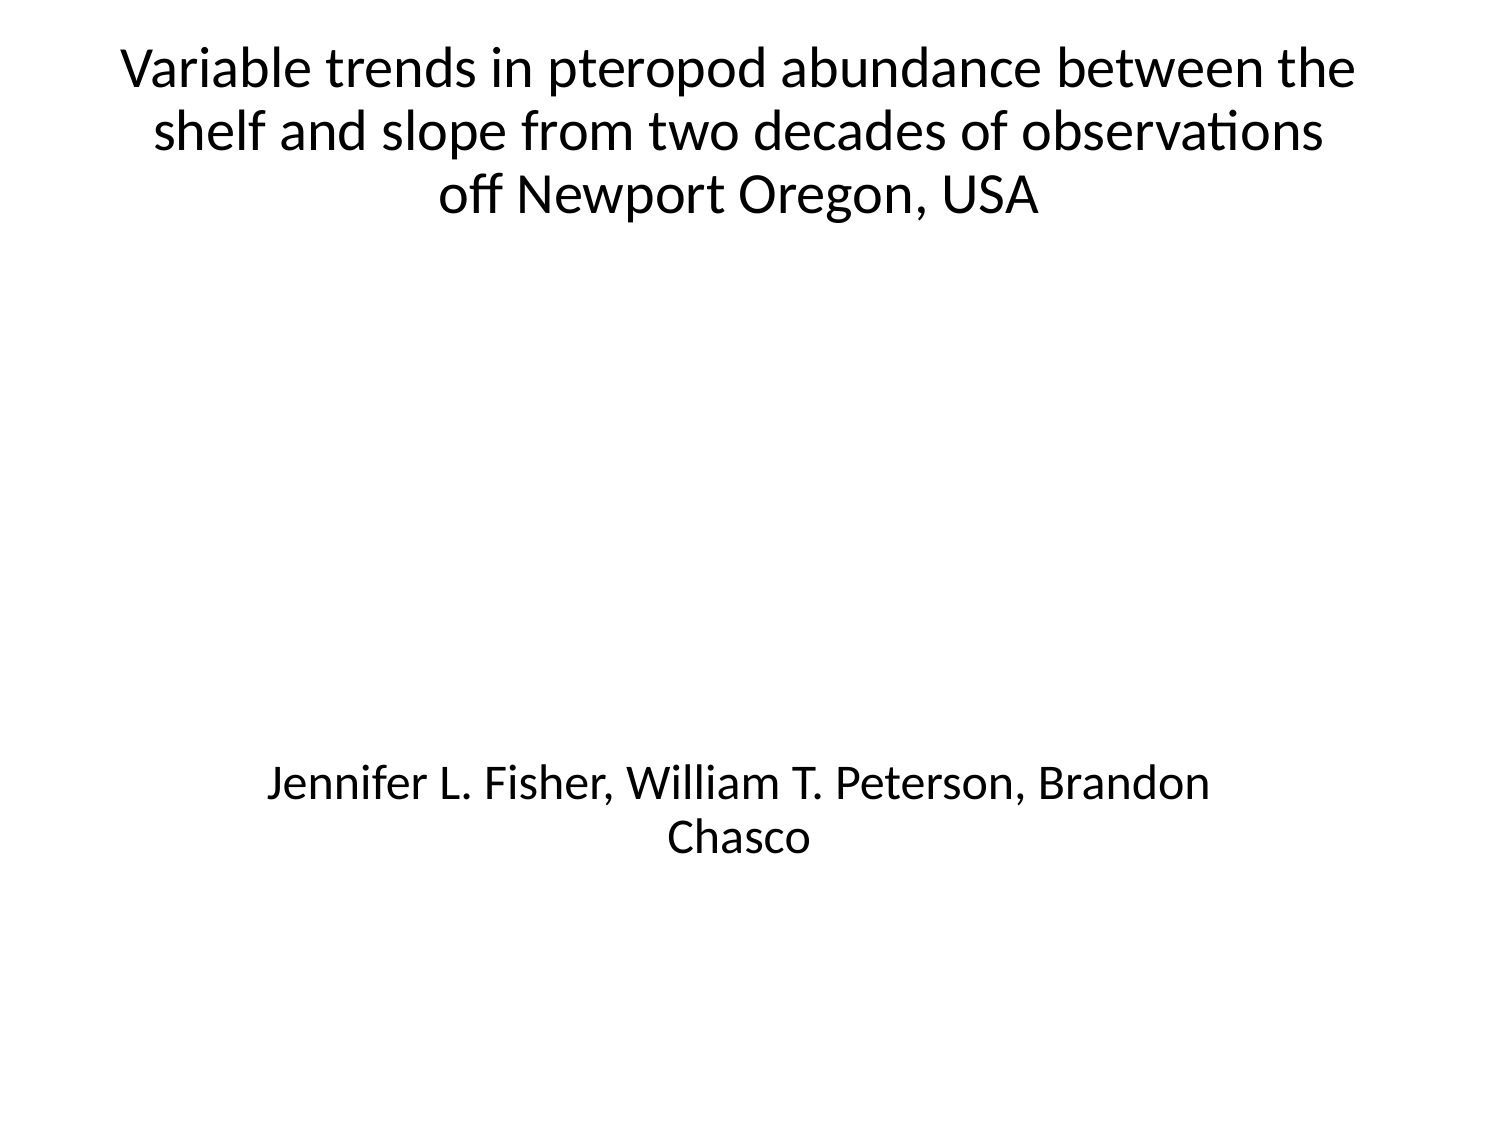

# Variable trends in pteropod abundance between the shelf and slope from two decades of observations off Newport Oregon, USA
Jennifer L. Fisher, William T. Peterson, Brandon Chasco